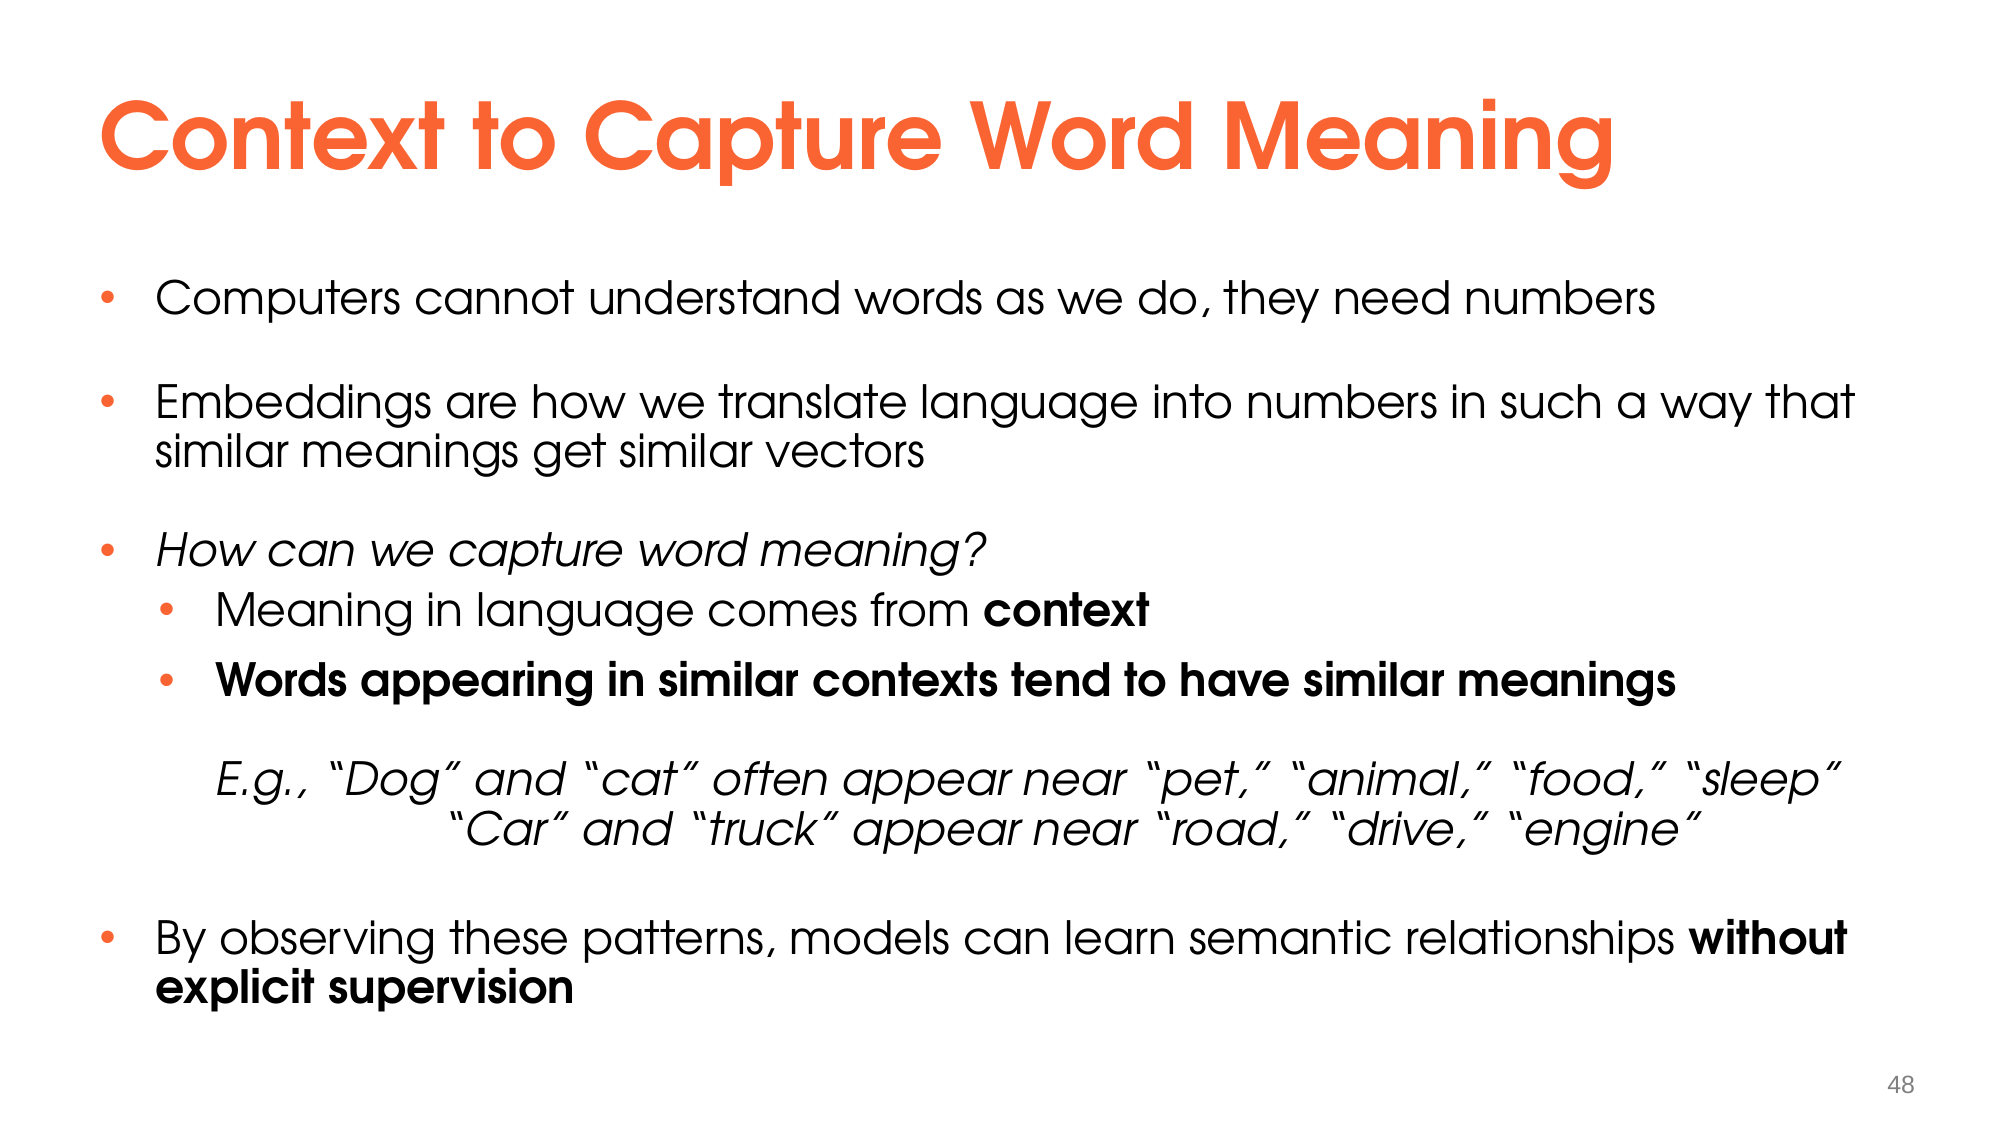

# Context to Capture Word Meaning
Computers cannot understand words as we do, they need numbers
Embeddings are how we translate language into numbers in such a way that similar meanings get similar vectors
How can we capture word meaning?
Meaning in language comes from context
Words appearing in similar contexts tend to have similar meanings
E.g., “Dog” and “cat” often appear near “pet,” “animal,” “food,” “sleep” 		      “Car” and “truck” appear near “road,” “drive,” “engine”
By observing these patterns, models can learn semantic relationships without explicit supervision

48